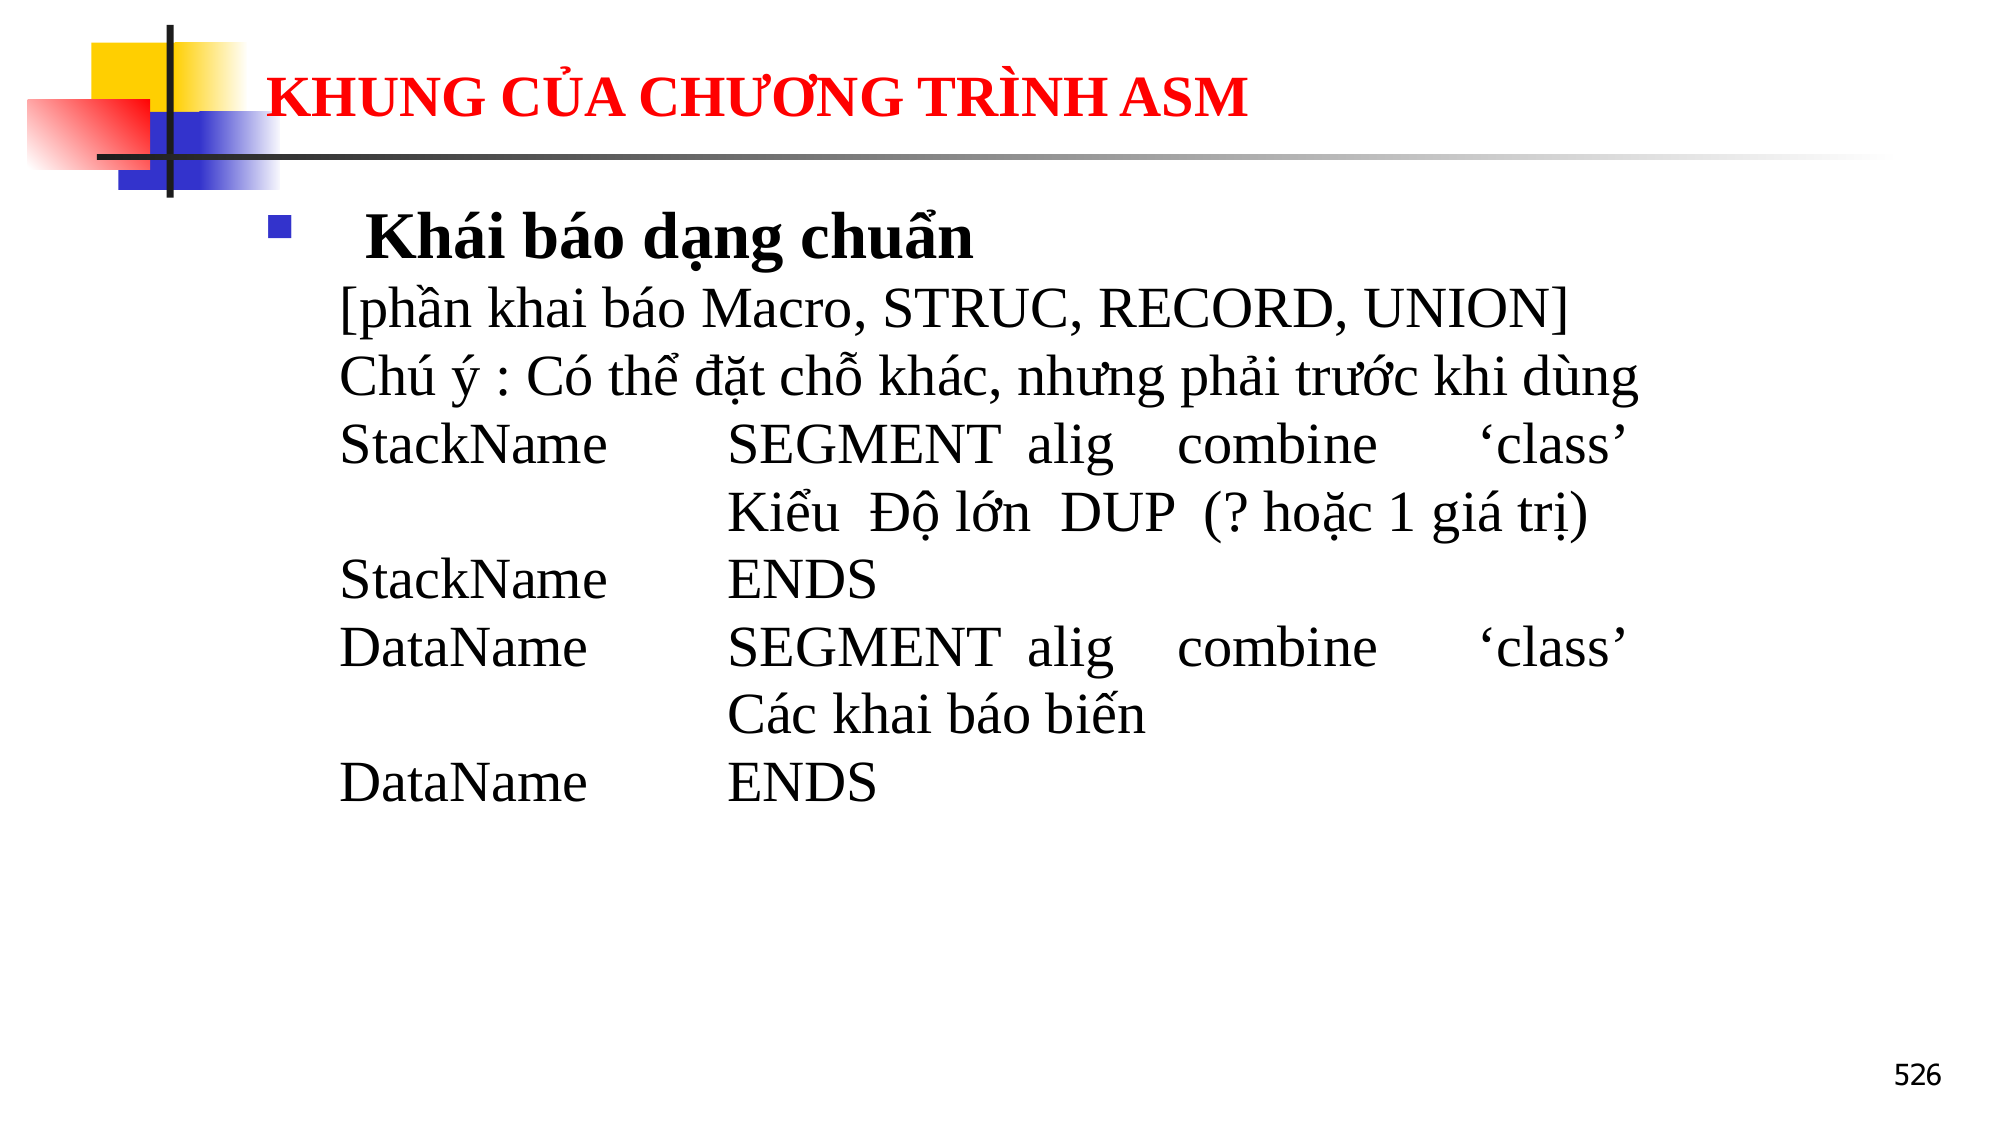

# KHUNG CỦA CHƯƠNG TRÌNH ASM
Khái báo dạng chuẩn
[phần khai báo Macro, STRUC, RECORD, UNION]
Chú ý : Có thể đặt chỗ khác, nhưng phải trước khi dùng
StackName	SEGMENT	alig 	combine 	‘class’
			Kiểu  Độ lớn  DUP  (? hoặc 1 giá trị)
StackName 	ENDS
DataName	SEGMENT	alig 	combine 	‘class’
			Các khai báo biến
DataName 	ENDS

526